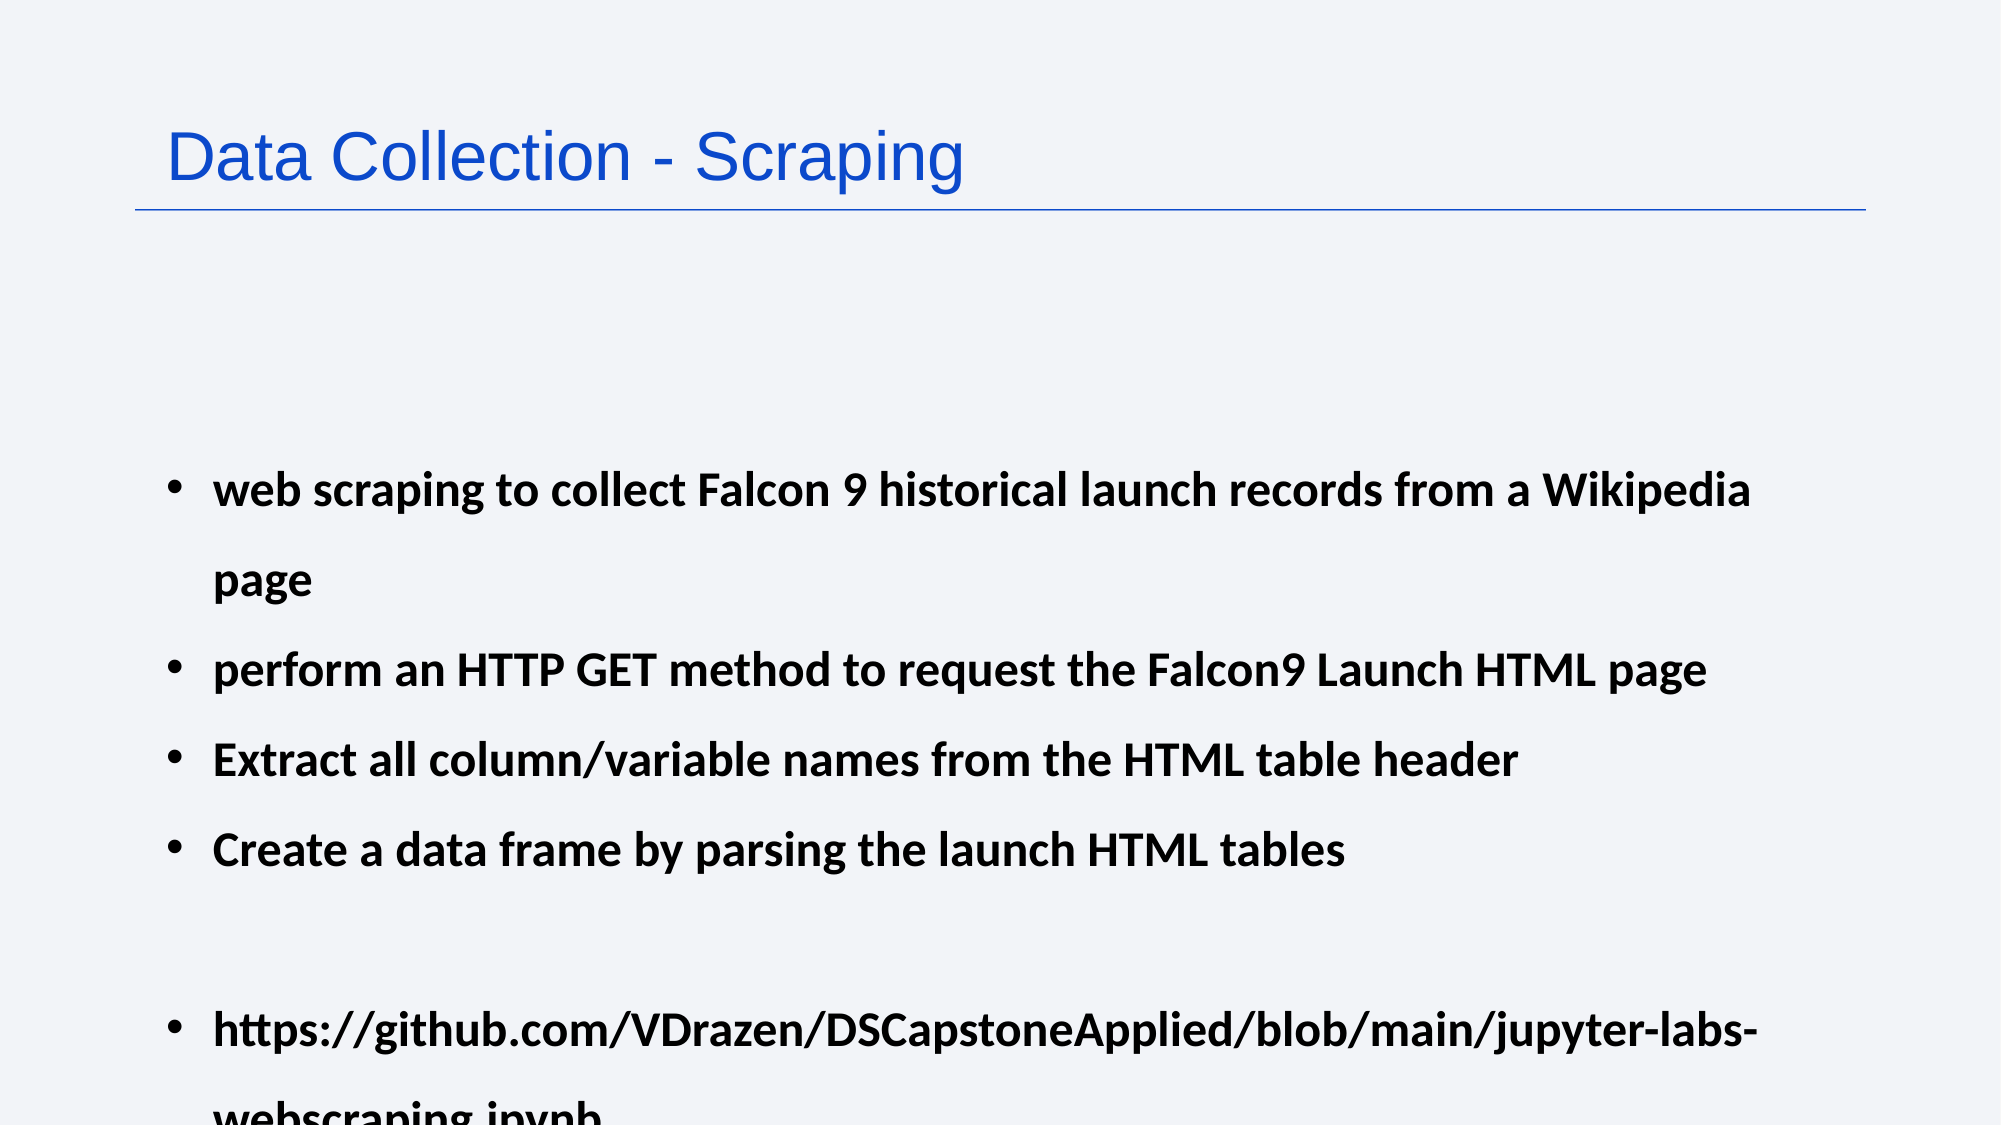

Data Collection - Scraping

web scraping to collect Falcon 9 historical launch records from a Wikipedia page
perform an HTTP GET method to request the Falcon9 Launch HTML page
Extract all column/variable names from the HTML table header
Create a data frame by parsing the launch HTML tables

https://github.com/VDrazen/DSCapstoneApplied/blob/main/jupyter-labs-webscraping.ipynb